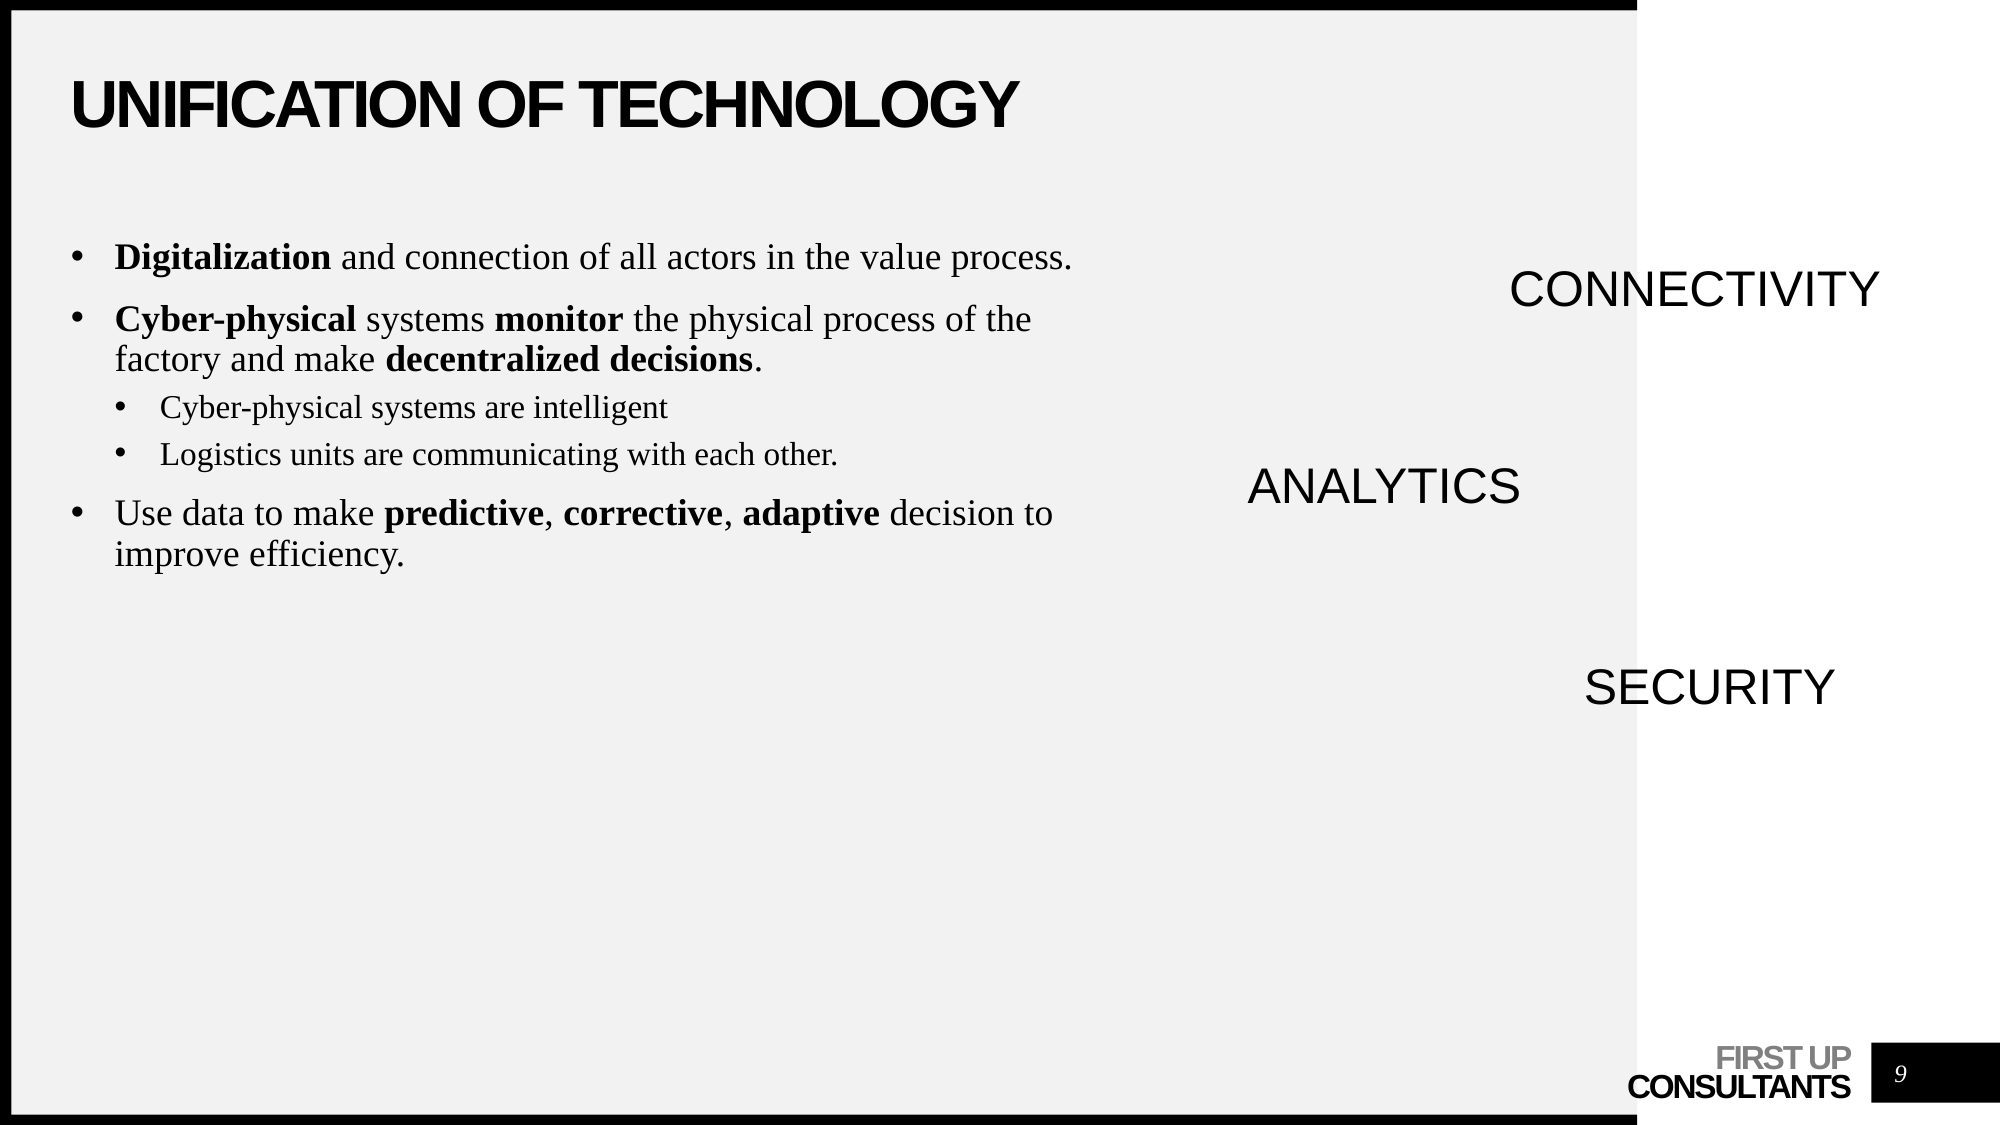

# Unification of Technology

Digitalization and connection of all actors in the value process.
Cyber-physical systems monitor the physical process of the factory and make decentralized decisions.
Cyber-physical systems are intelligent
Logistics units are communicating with each other.
Use data to make predictive, corrective, adaptive decision to improve efficiency.

CONNECTIVITY
ANALYTICS
SECURITY
9